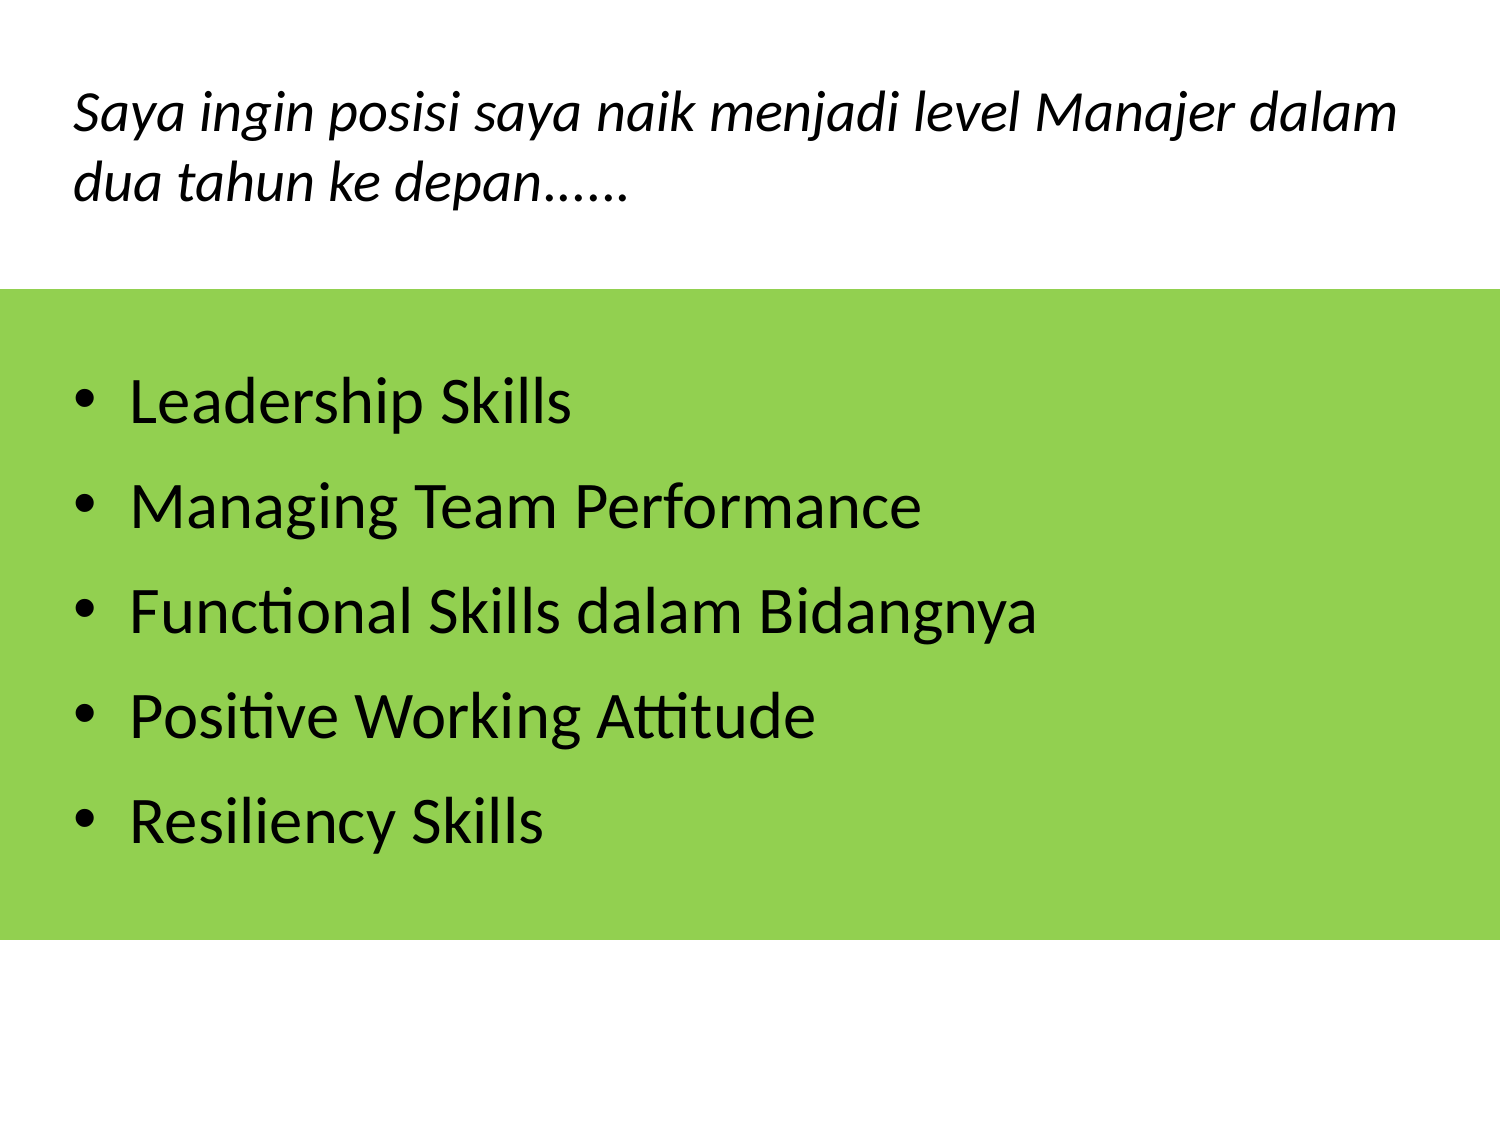

Saya ingin posisi saya naik menjadi level Manajer dalam dua tahun ke depan......

Leadership Skills
Managing Team Performance
Functional Skills dalam Bidangnya
Positive Working Attitude
Resiliency Skills